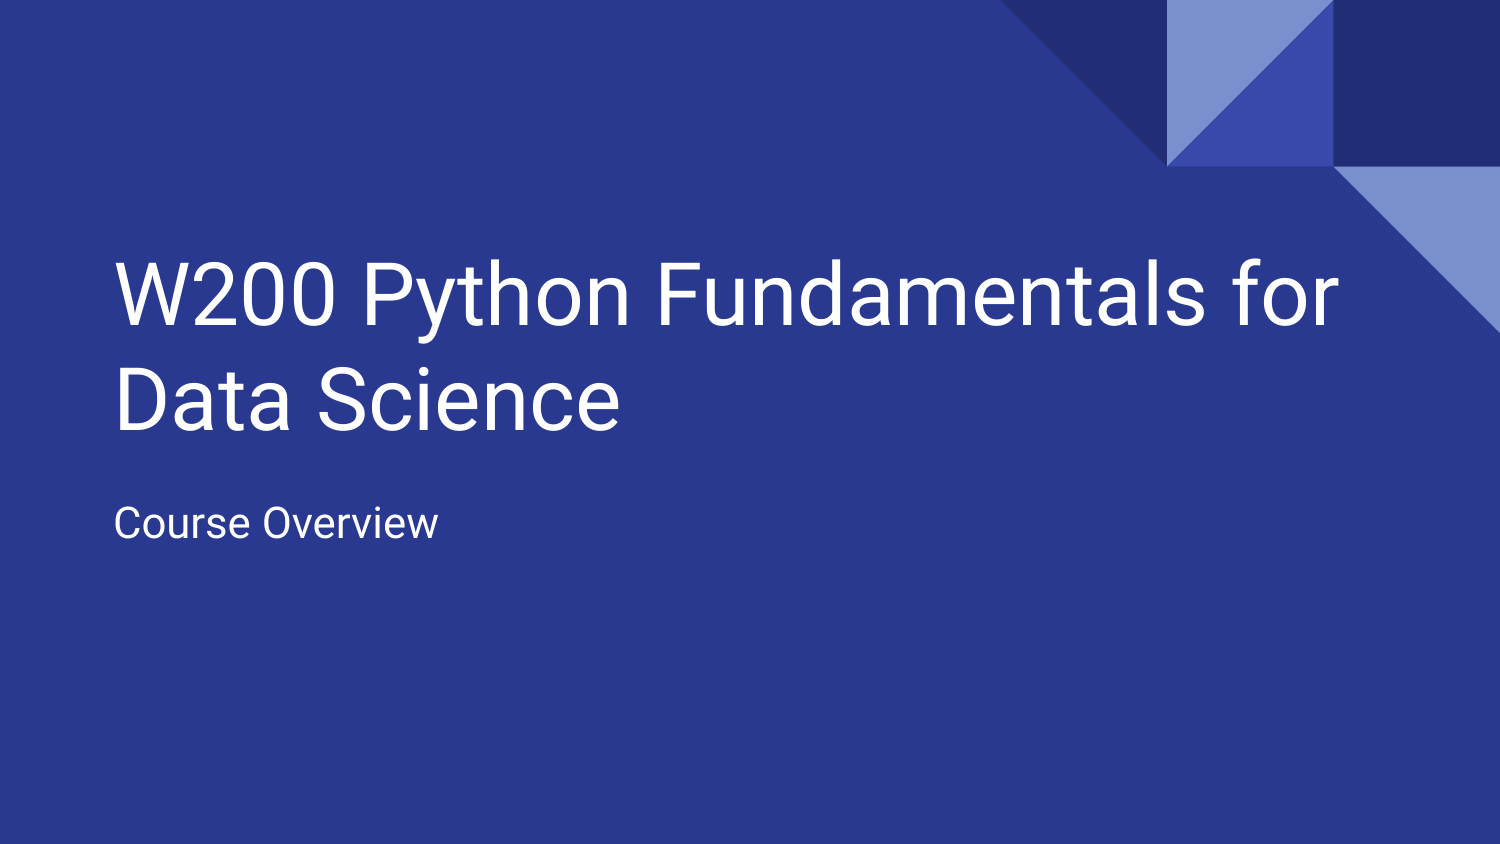

# W200 Python Fundamentals for Data Science
Course Overview